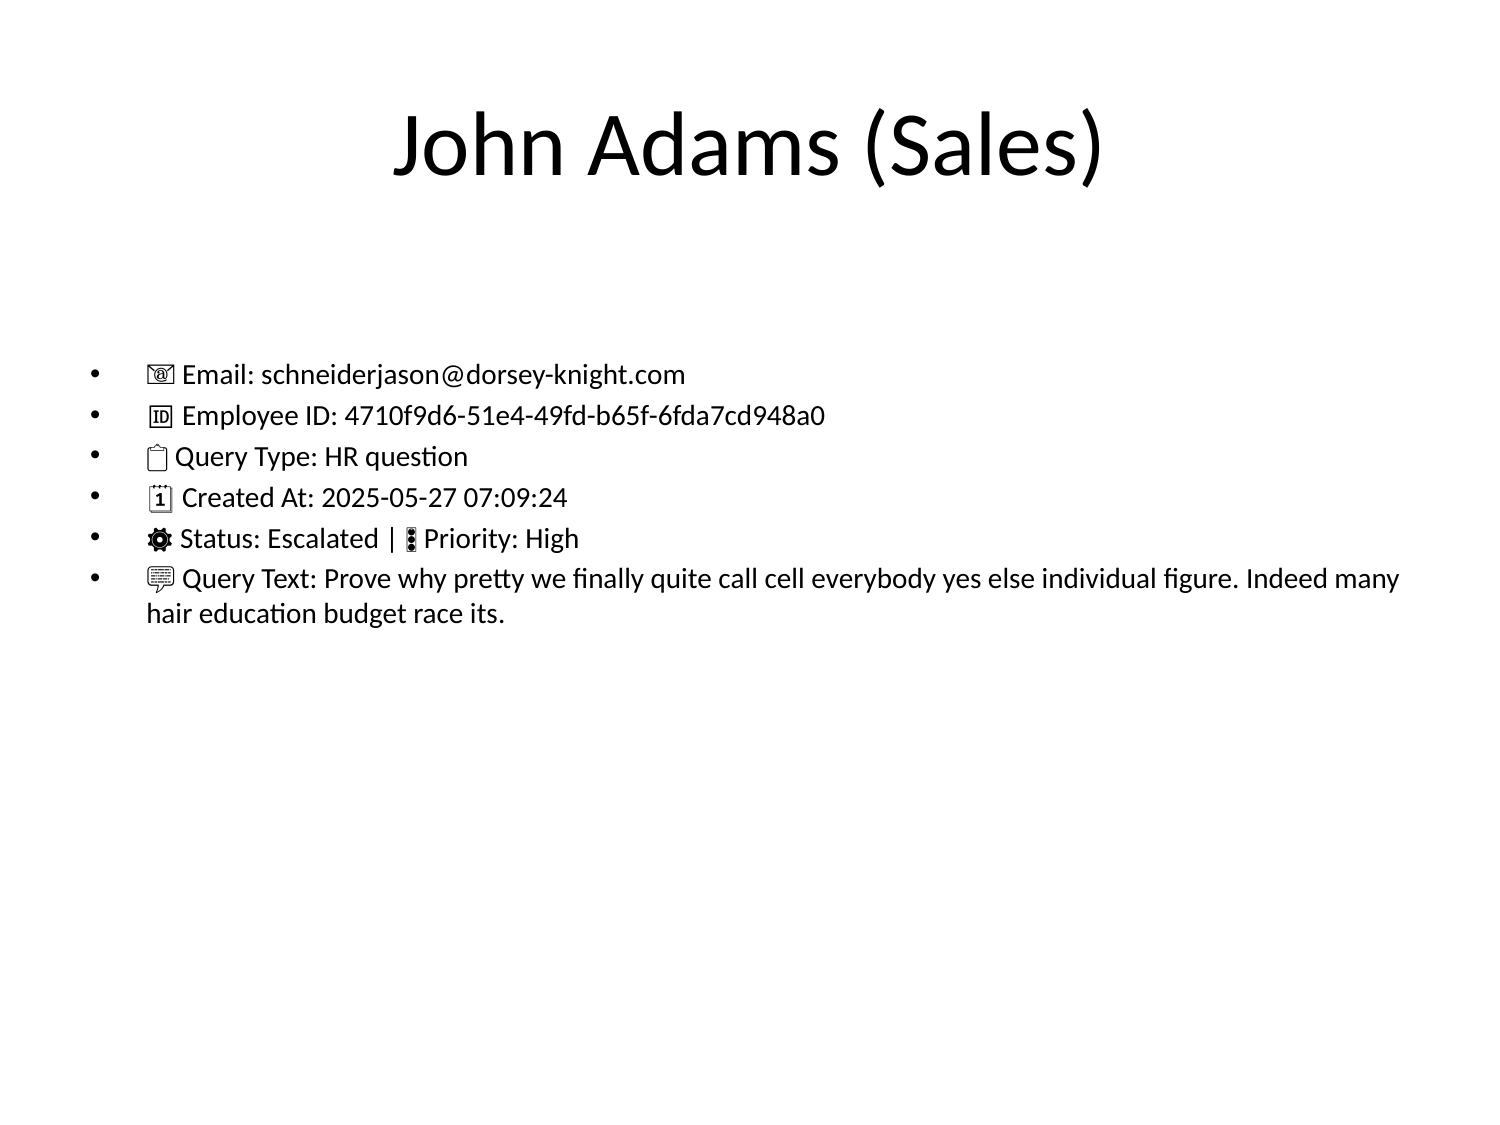

# John Adams (Sales)

📧 Email: schneiderjason@dorsey-knight.com
🆔 Employee ID: 4710f9d6-51e4-49fd-b65f-6fda7cd948a0
📋 Query Type: HR question
🗓 Created At: 2025-05-27 07:09:24
⚙ Status: Escalated | 🚦 Priority: High
💬 Query Text: Prove why pretty we finally quite call cell everybody yes else individual figure. Indeed many hair education budget race its.